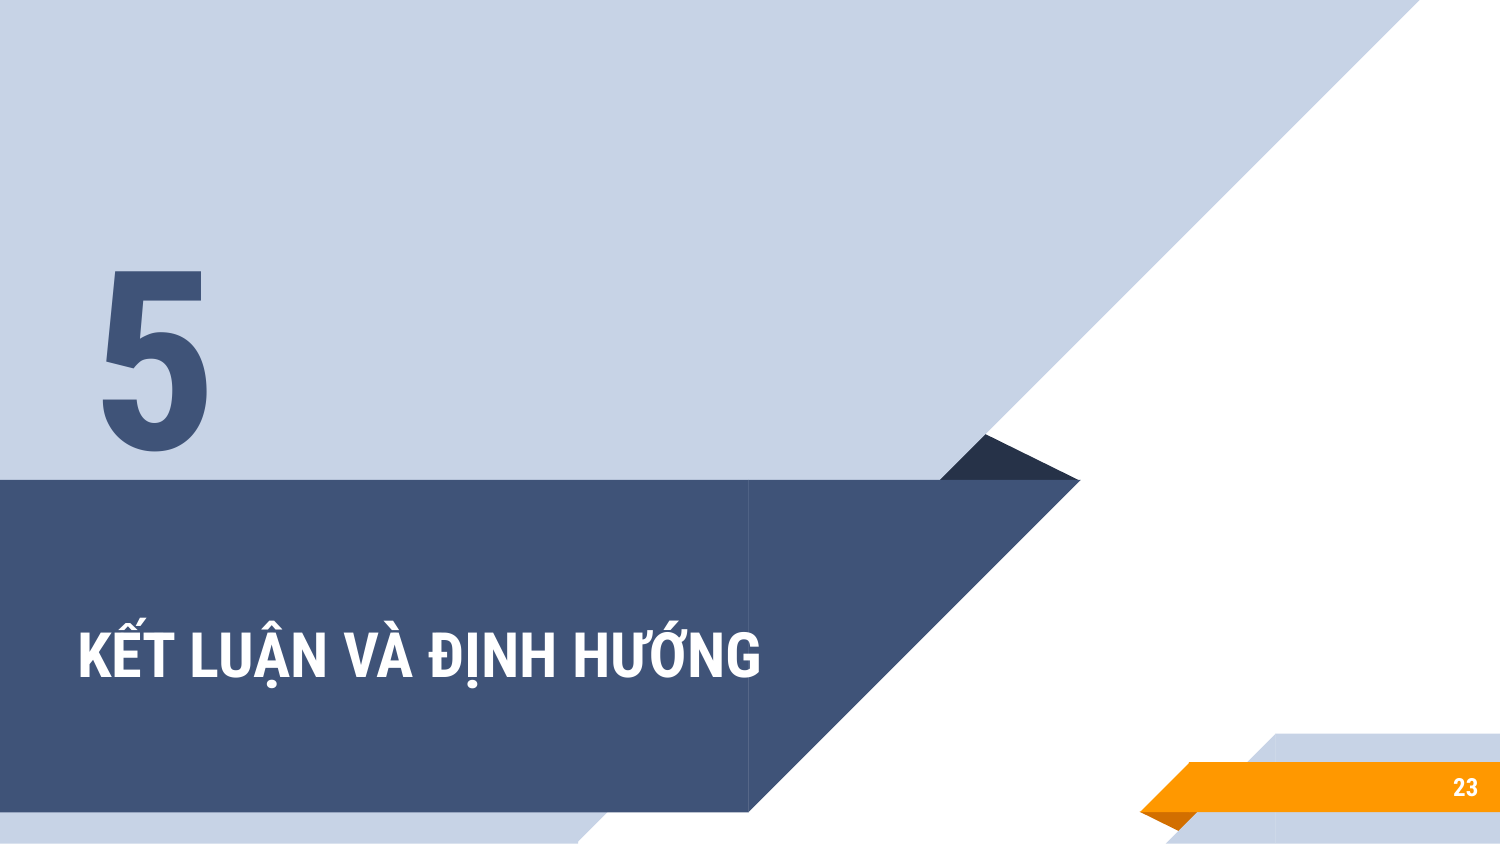

5
# KẾT LUẬN VÀ ĐỊNH HƯỚNG
23